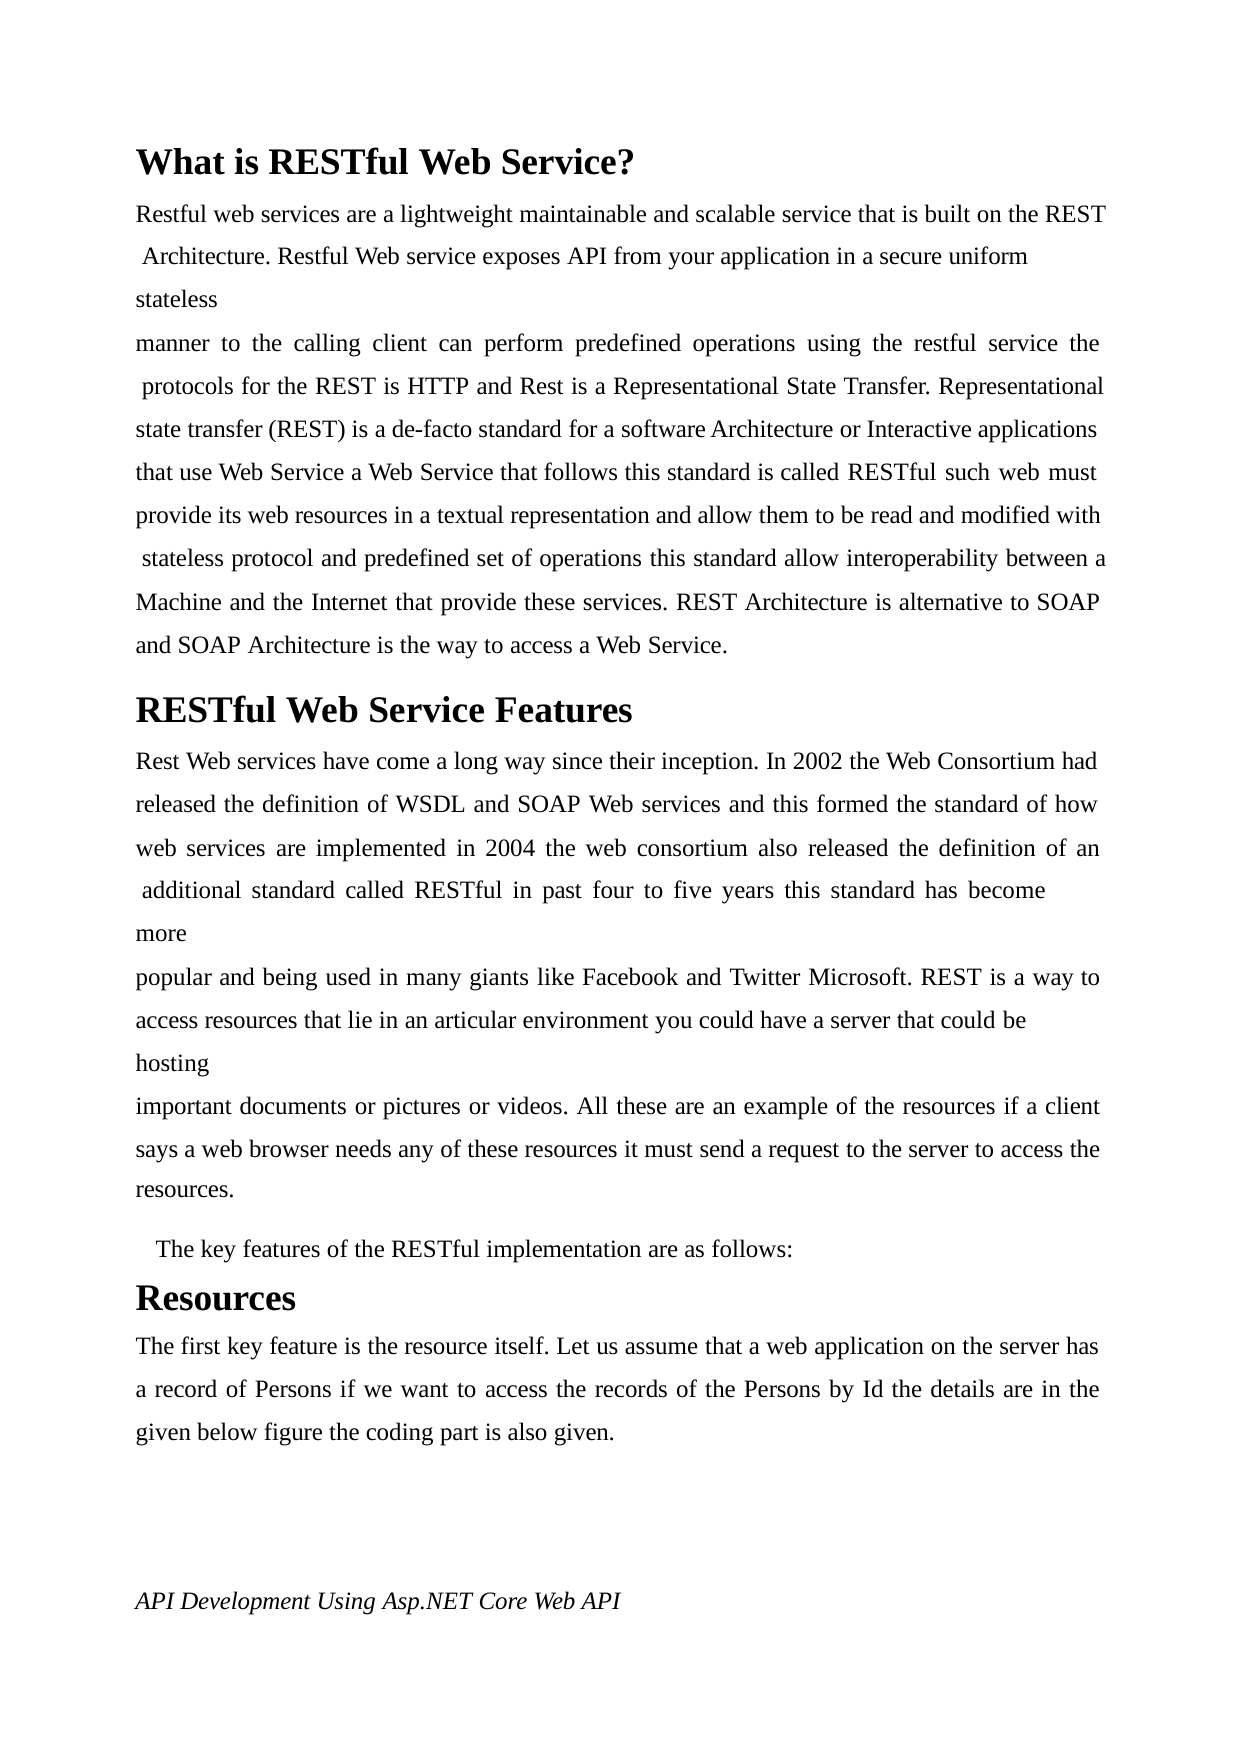

What is RESTful Web Service?
Restful web services are a lightweight maintainable and scalable service that is built on the REST  Architecture. Restful Web service exposes API from your application in a secure uniform stateless
manner to the calling client can perform predefined operations using the restful service the  protocols for the REST is HTTP and Rest is a Representational State Transfer. Representational
state transfer (REST) is a de-facto standard for a software Architecture or Interactive applications  that use Web Service a Web Service that follows this standard is called RESTful such web must
provide its web resources in a textual representation and allow them to be read and modified with  stateless protocol and predefined set of operations this standard allow interoperability between a
Machine and the Internet that provide these services. REST Architecture is alternative to SOAP  and SOAP Architecture is the way to access a Web Service.

RESTful Web Service Features
Rest Web services have come a long way since their inception. In 2002 the Web Consortium had  released the definition of WSDL and SOAP Web services and this formed the standard of how
web services are implemented in 2004 the web consortium also released the definition of an  additional standard called RESTful in past four to five years this standard has become more
popular and being used in many giants like Facebook and Twitter Microsoft. REST is a way to  access resources that lie in an articular environment you could have a server that could be hosting
important documents or pictures or videos. All these are an example of the resources if a client  says a web browser needs any of these resources it must send a request to the server to access the
resources.

The key features of the RESTful implementation are as follows:
Resources
The first key feature is the resource itself. Let us assume that a web application on the server has
a record of Persons if we want to access the records of the Persons by Id the details are in the  given below figure the coding part is also given.
API Development Using Asp.NET Core Web API